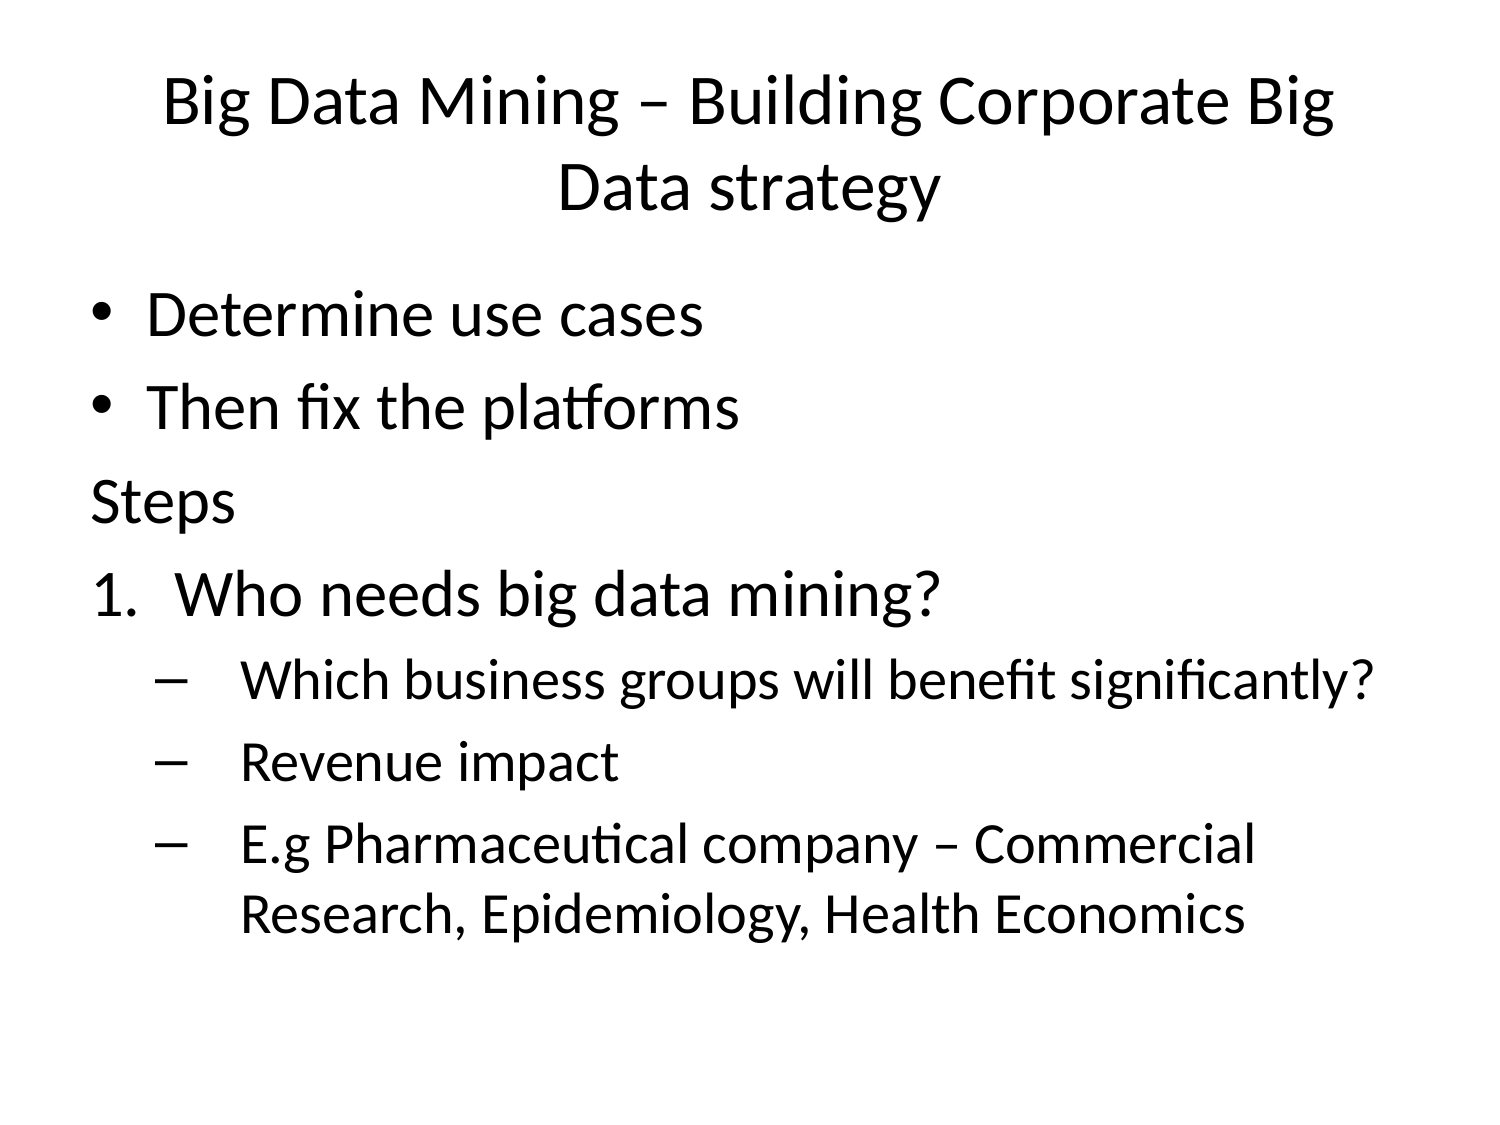

# Big Data Mining – Building Corporate Big Data strategy
Determine use cases
Then fix the platforms
Steps
Who needs big data mining?
Which business groups will benefit significantly?
Revenue impact
E.g Pharmaceutical company – Commercial Research, Epidemiology, Health Economics